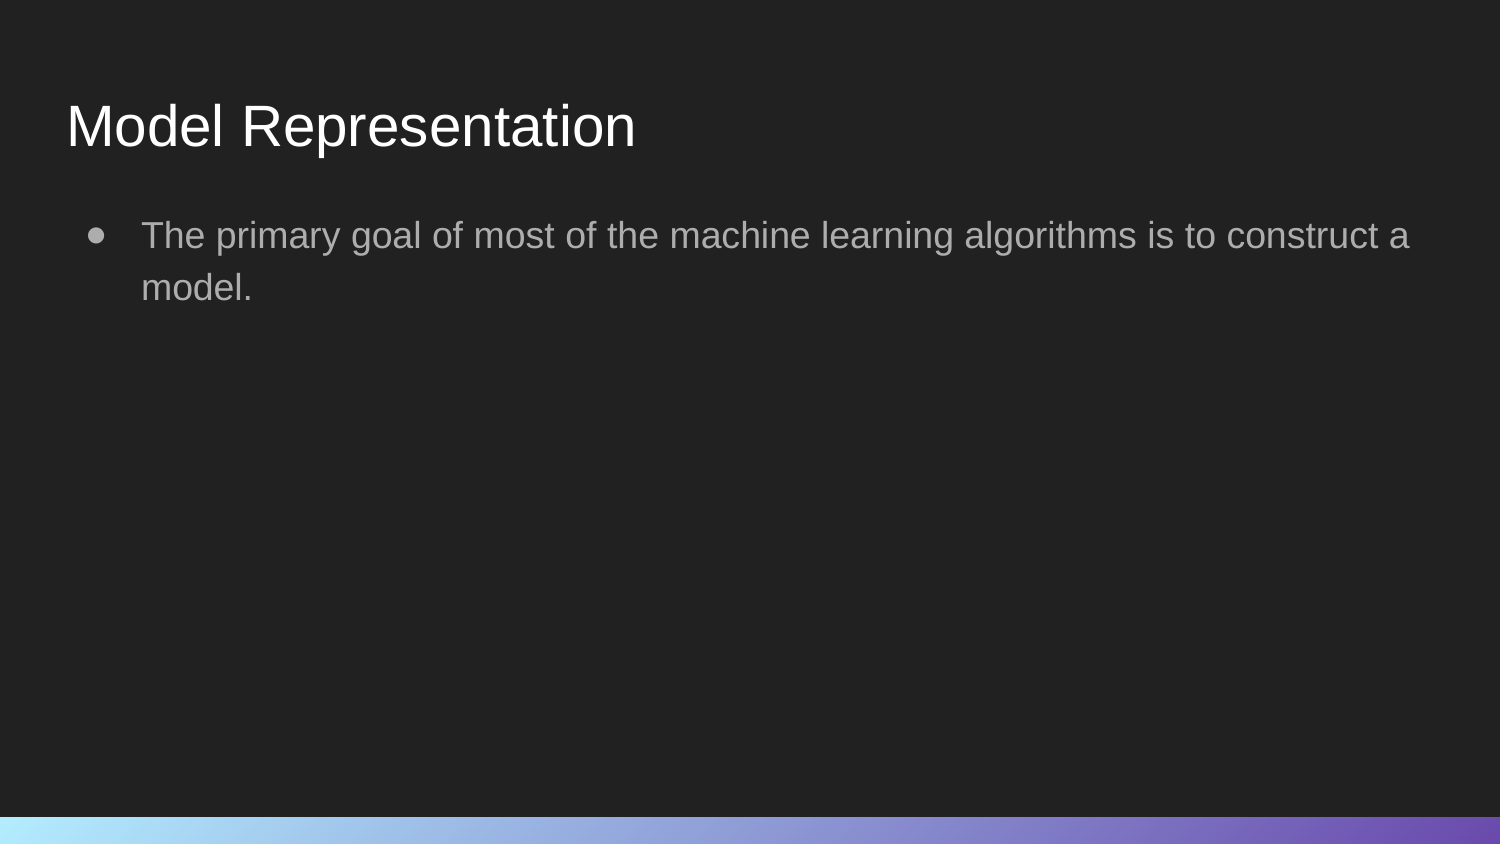

# Model Representation
The primary goal of most of the machine learning algorithms is to construct a model.